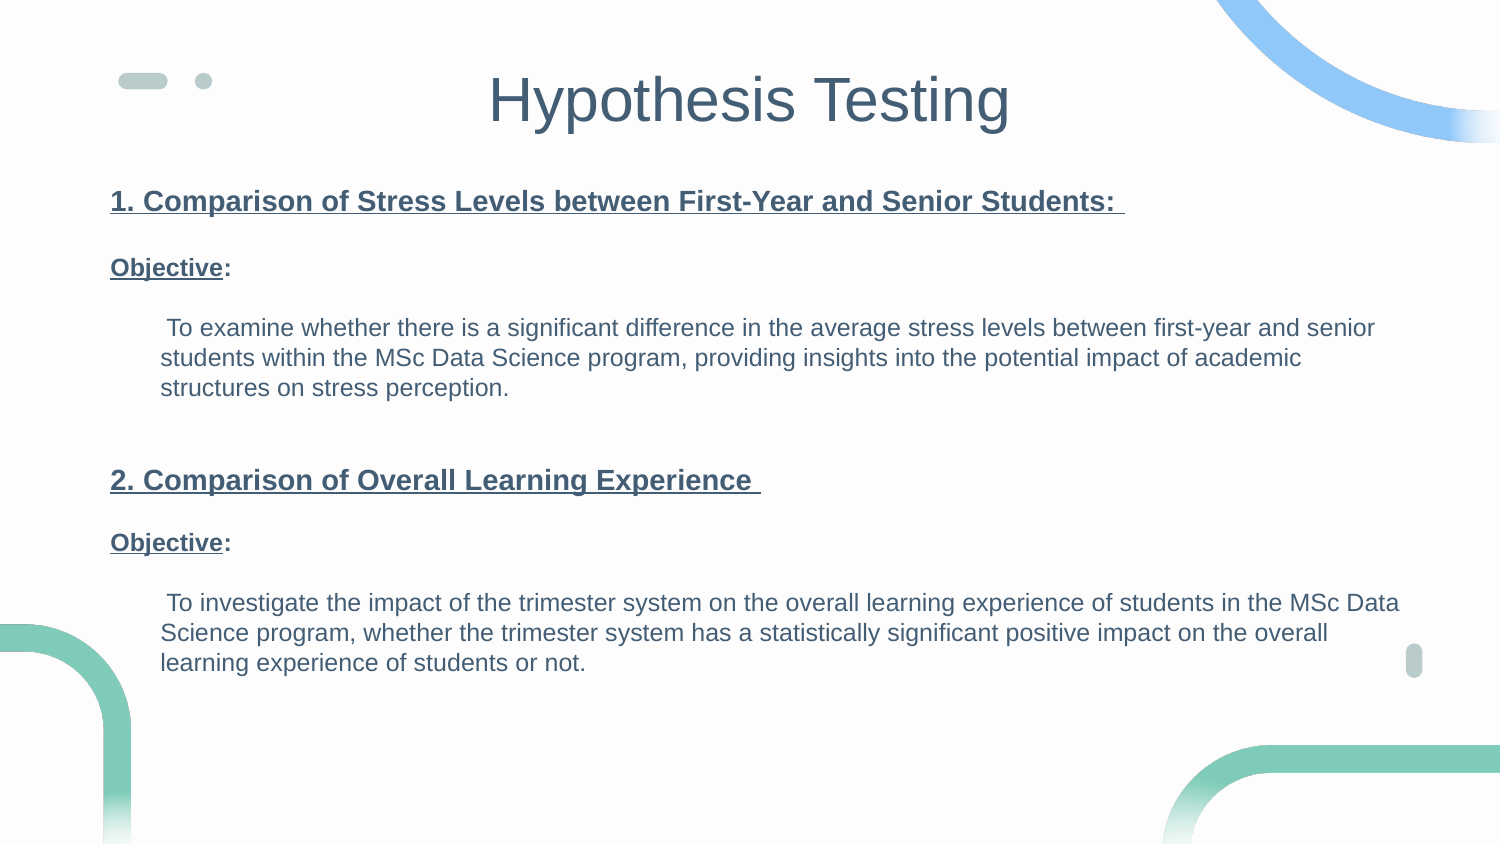

# Hypothesis Testing
1. Comparison of Stress Levels between First-Year and Senior Students:

Objective:

        To examine whether there is a significant difference in the average stress levels between first-year and senior students within the MSc Data Science program, providing insights into the potential impact of academic structures on stress perception.

2. Comparison of Overall Learning Experience

Objective:

        To investigate the impact of the trimester system on the overall learning experience of students in the MSc Data Science program, whether the trimester system has a statistically significant positive impact on the overall learning experience of students or not.